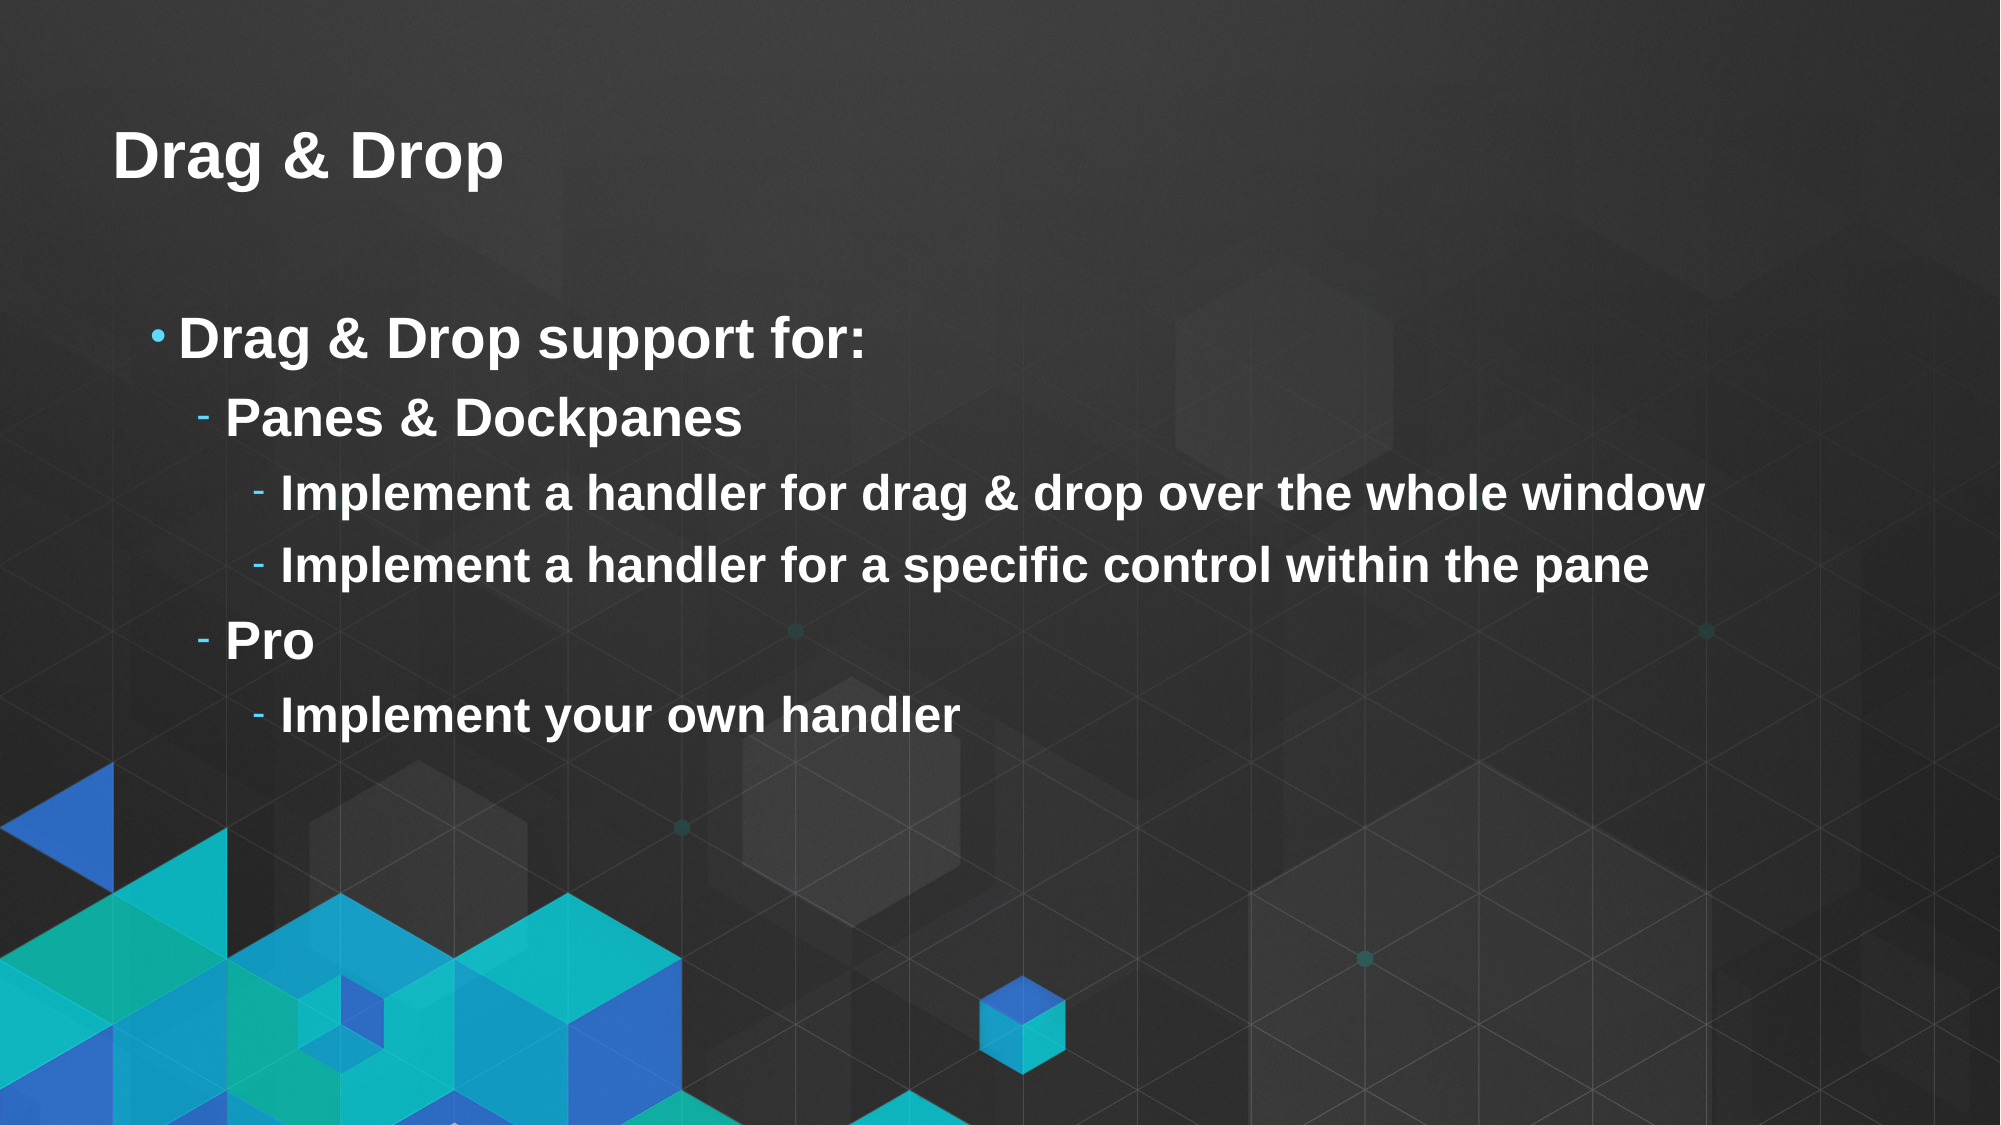

# Drag & Drop

Drag & Drop support for:
Panes & Dockpanes
Implement a handler for drag & drop over the whole window
Implement a handler for a specific control within the pane
Pro
Implement your own handler